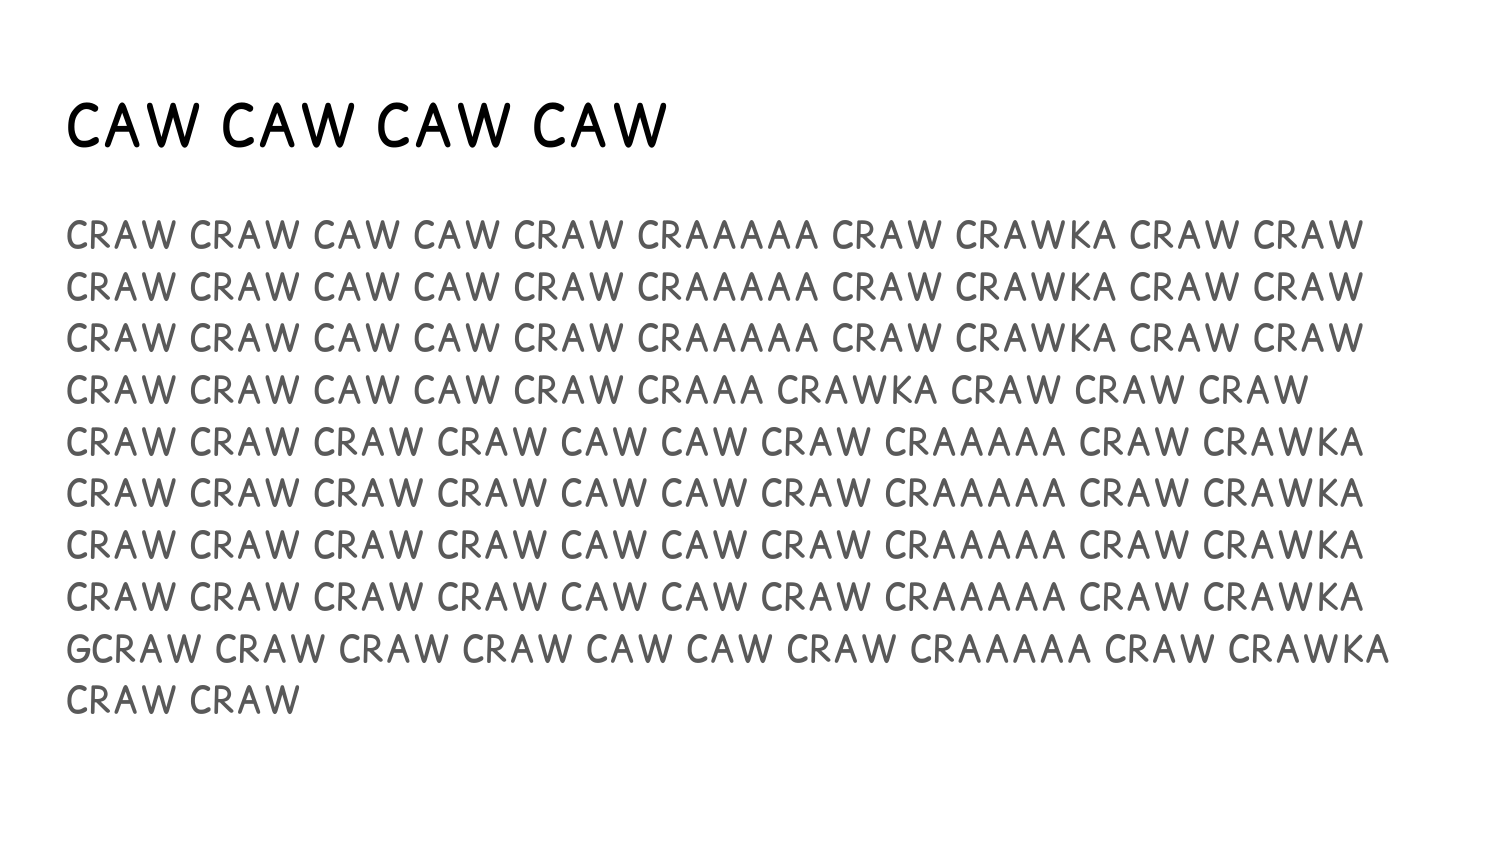

# CAW CAW CAW CAW
CRAW CRAW CAW CAW CRAW CRAAAAA CRAW CRAWKA CRAW CRAW CRAW CRAW CAW CAW CRAW CRAAAAA CRAW CRAWKA CRAW CRAW CRAW CRAW CAW CAW CRAW CRAAAAA CRAW CRAWKA CRAW CRAW CRAW CRAW CAW CAW CRAW CRAAA CRAWKA CRAW CRAW CRAW CRAW CRAW CRAW CRAW CAW CAW CRAW CRAAAAA CRAW CRAWKA CRAW CRAW CRAW CRAW CAW CAW CRAW CRAAAAA CRAW CRAWKA CRAW CRAW CRAW CRAW CAW CAW CRAW CRAAAAA CRAW CRAWKA CRAW CRAW CRAW CRAW CAW CAW CRAW CRAAAAA CRAW CRAWKA GCRAW CRAW CRAW CRAW CAW CAW CRAW CRAAAAA CRAW CRAWKA CRAW CRAW